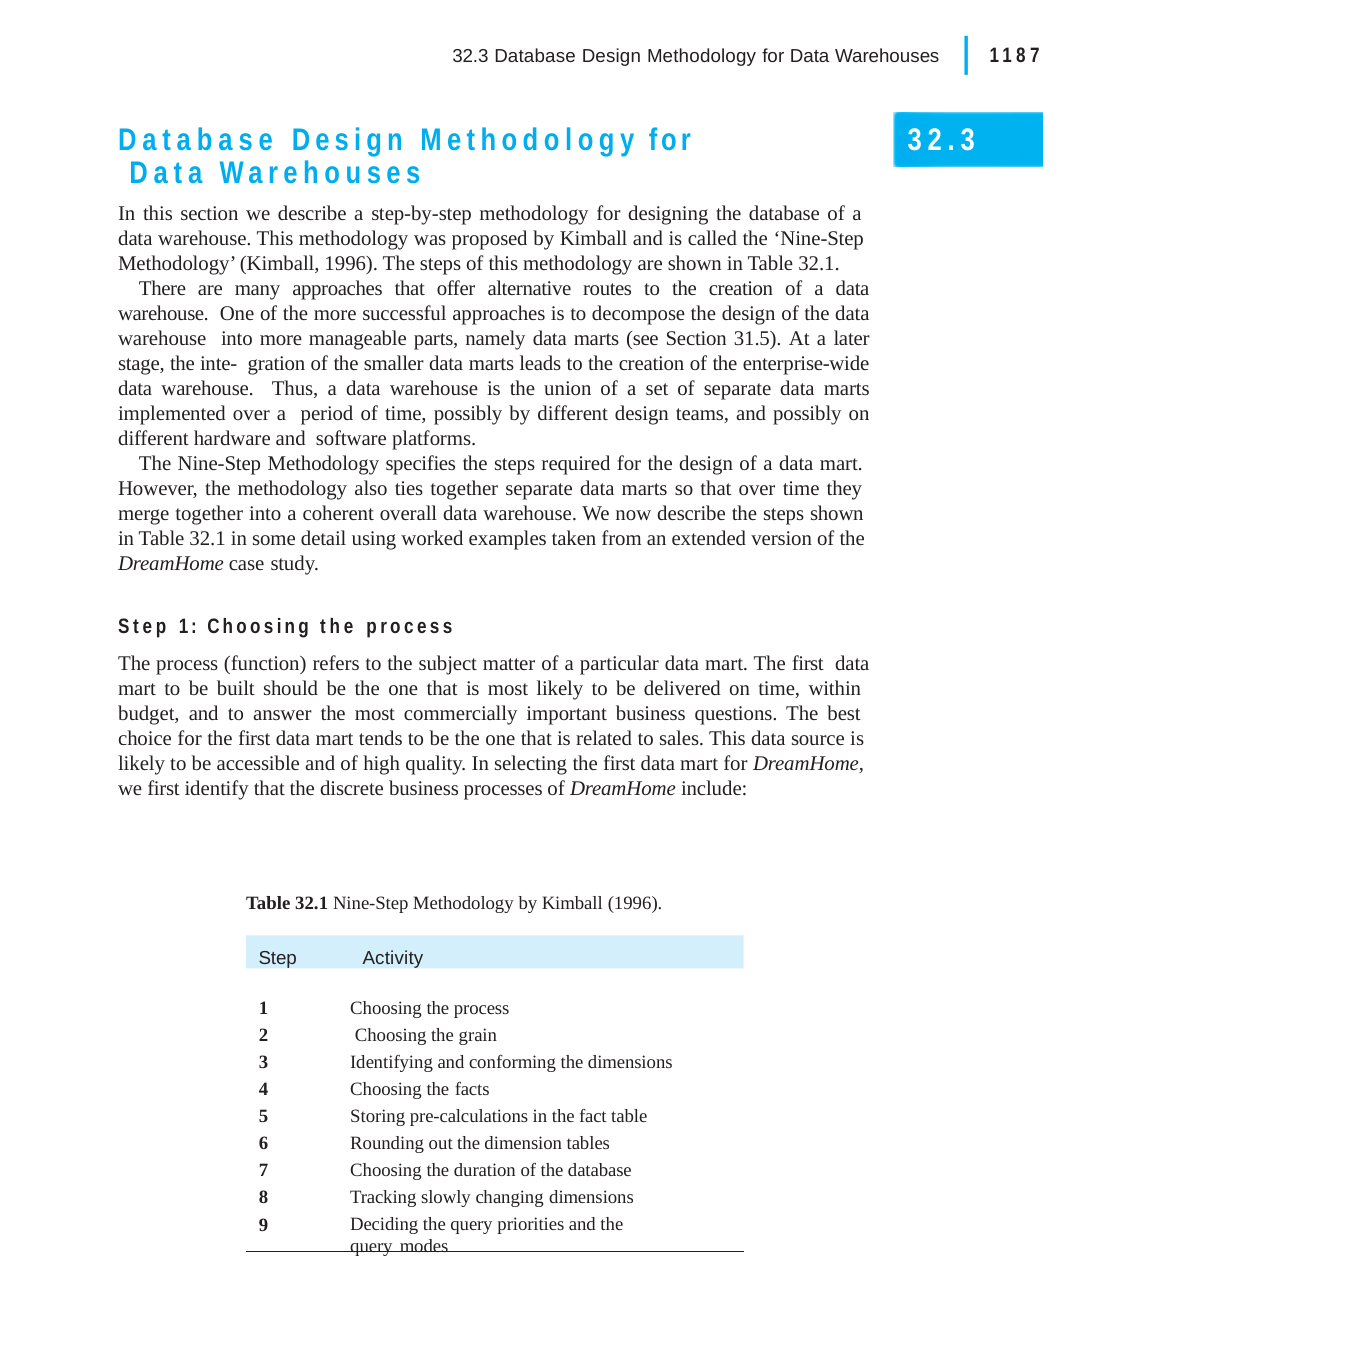

|
32.3 Database Design Methodology for Data Warehouses	1187

Database Design Methodology for  Data Warehouses
In this section we describe a step-by-step methodology for designing the database of a  data warehouse. This methodology was proposed by Kimball and is called the ‘Nine-Step  Methodology’ (Kimball, 1996). The steps of this methodology are shown in Table 32.1.
There are many approaches that offer alternative routes to the creation of a data warehouse.  One of the more successful approaches is to decompose the design of the data warehouse  into more manageable parts, namely data marts (see Section 31.5). At a later stage, the inte-  gration of the smaller data marts leads to the creation of the enterprise-wide data warehouse.  Thus, a data warehouse is the union of a set of separate data marts implemented over a  period of time, possibly by different design teams, and possibly on different hardware and  software platforms.
The Nine-Step Methodology specifies the steps required for the design of a data mart.  However, the methodology also ties together separate data marts so that over time they  merge together into a coherent overall data warehouse. We now describe the steps shown  in Table 32.1 in some detail using worked examples taken from an extended version of the  DreamHome case study.
32.3
Step 1: Choosing the process
The process (function) refers to the subject matter of a particular data mart. The first  data mart to be built should be the one that is most likely to be delivered on time, within  budget, and to answer the most commercially important business questions. The best  choice for the first data mart tends to be the one that is related to sales. This data source is  likely to be accessible and of high quality. In selecting the first data mart for DreamHome,  we first identify that the discrete business processes of DreamHome include:
Table 32.1 Nine-Step Methodology by Kimball (1996).
Step	Activity
1
2
3
4
5
6
7
8
9
Choosing the process  Choosing the grain
Identifying and conforming the dimensions  Choosing the facts
Storing pre-calculations in the fact table  Rounding out the dimension tables  Choosing the duration of the database  Tracking slowly changing dimensions
Deciding the query priorities and the query modes